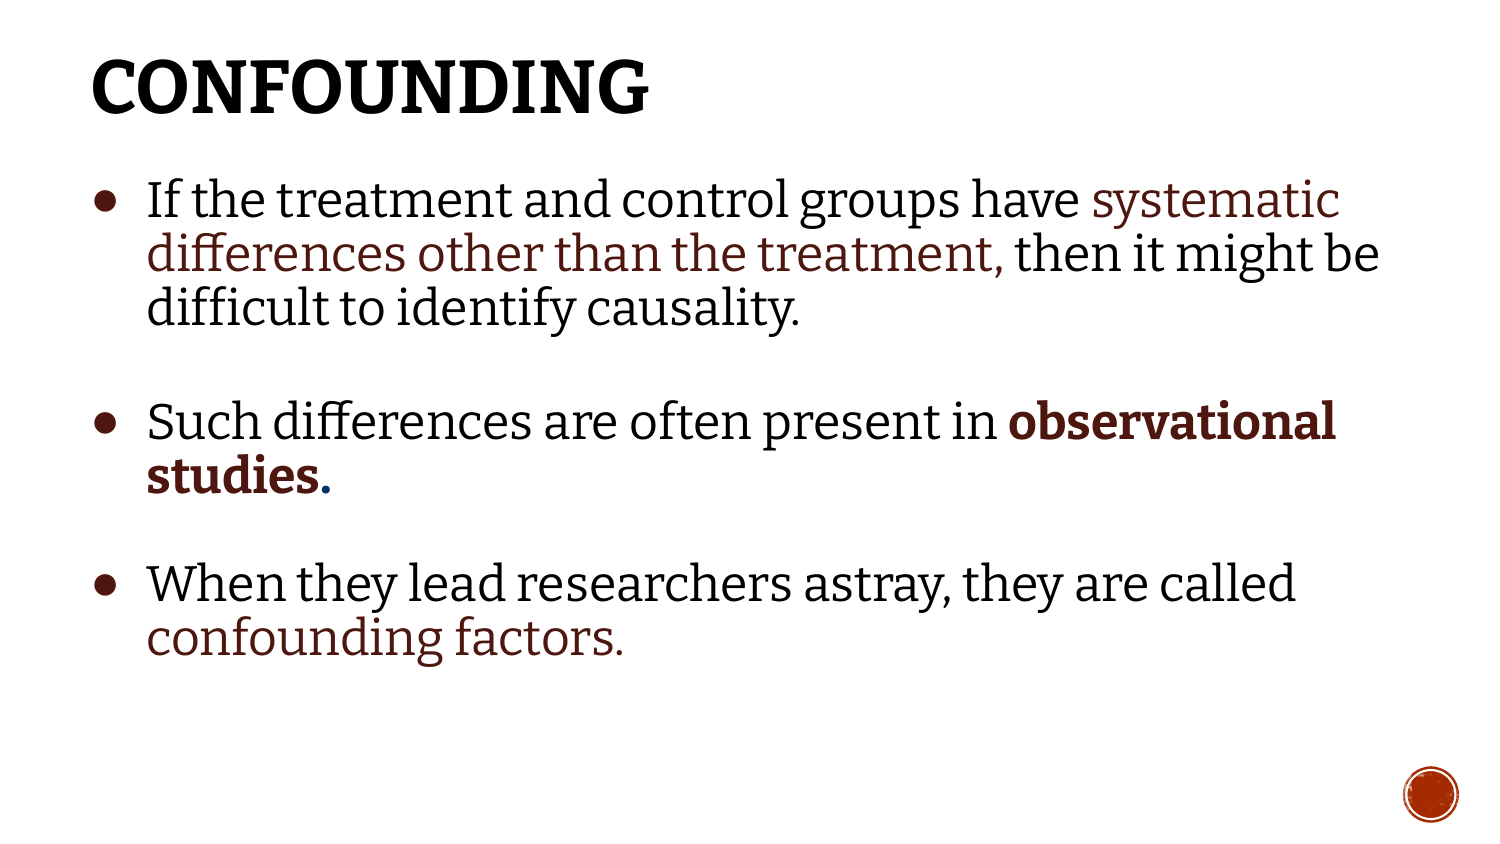

# Confounding
If the treatment and control groups have systematic differences other than the treatment, then it might be difficult to identify causality.
Such differences are often present in observational studies.
When they lead researchers astray, they are called confounding factors.